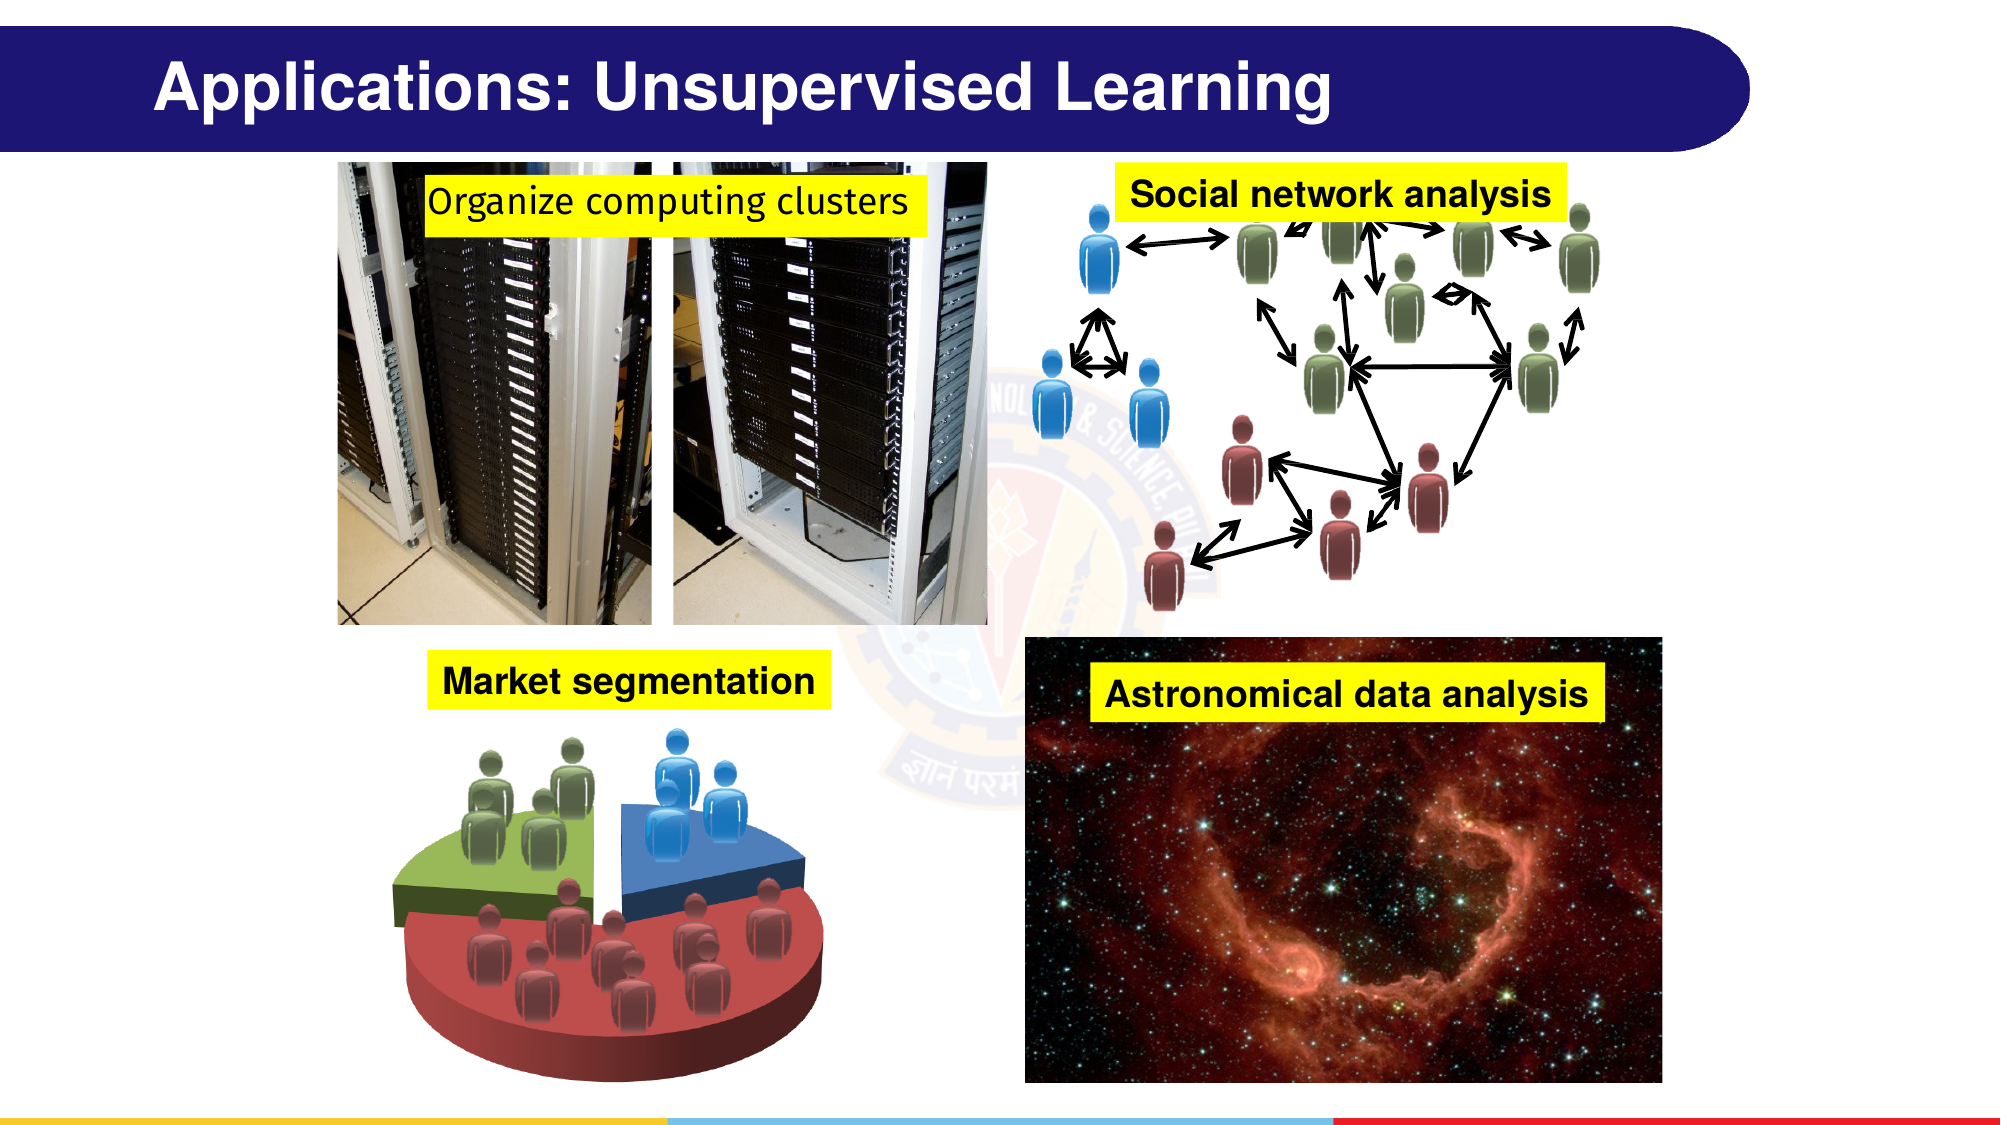

# Applications: Unsupervised Learning

Social network analysis
Organize computing clusters

Market segmentation
Astronomical data analysis